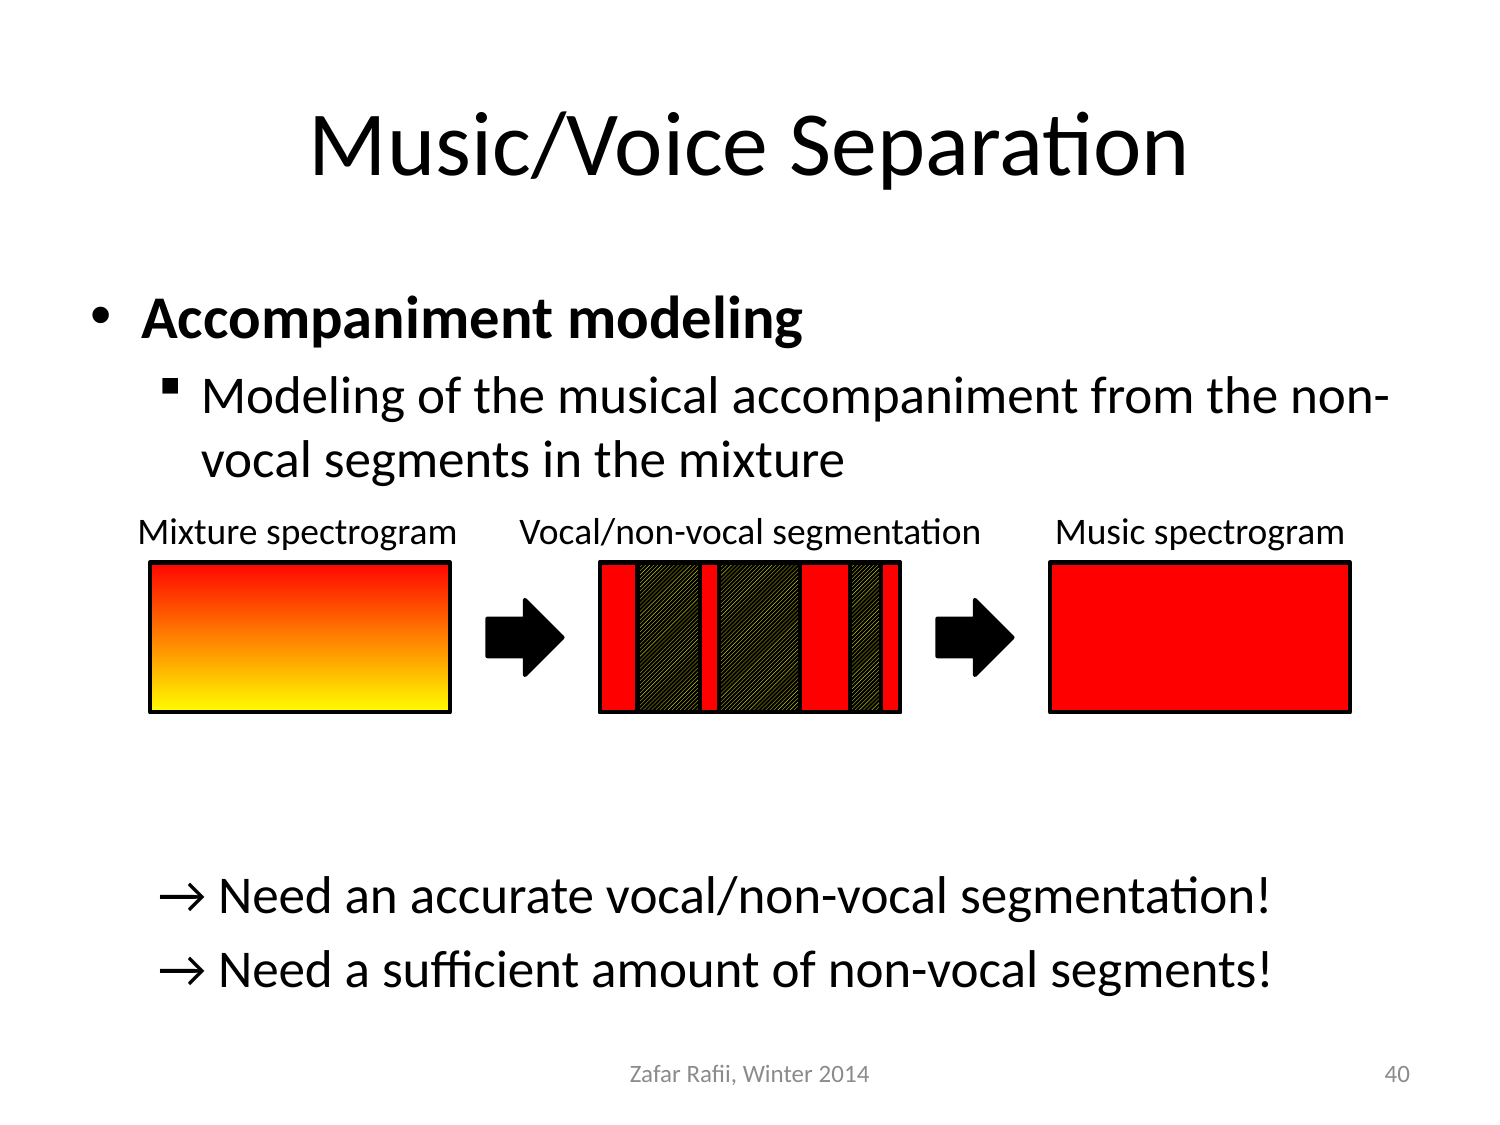

# Music/Voice Separation
Accompaniment modeling
Modeling of the musical accompaniment from the non-vocal segments in the mixture

→ Need an accurate vocal/non-vocal segmentation!
→ Need a sufficient amount of non-vocal segments!
Mixture spectrogram

Vocal/non-vocal segmentation

Music spectrogram

Zafar Rafii, Winter 2014
40